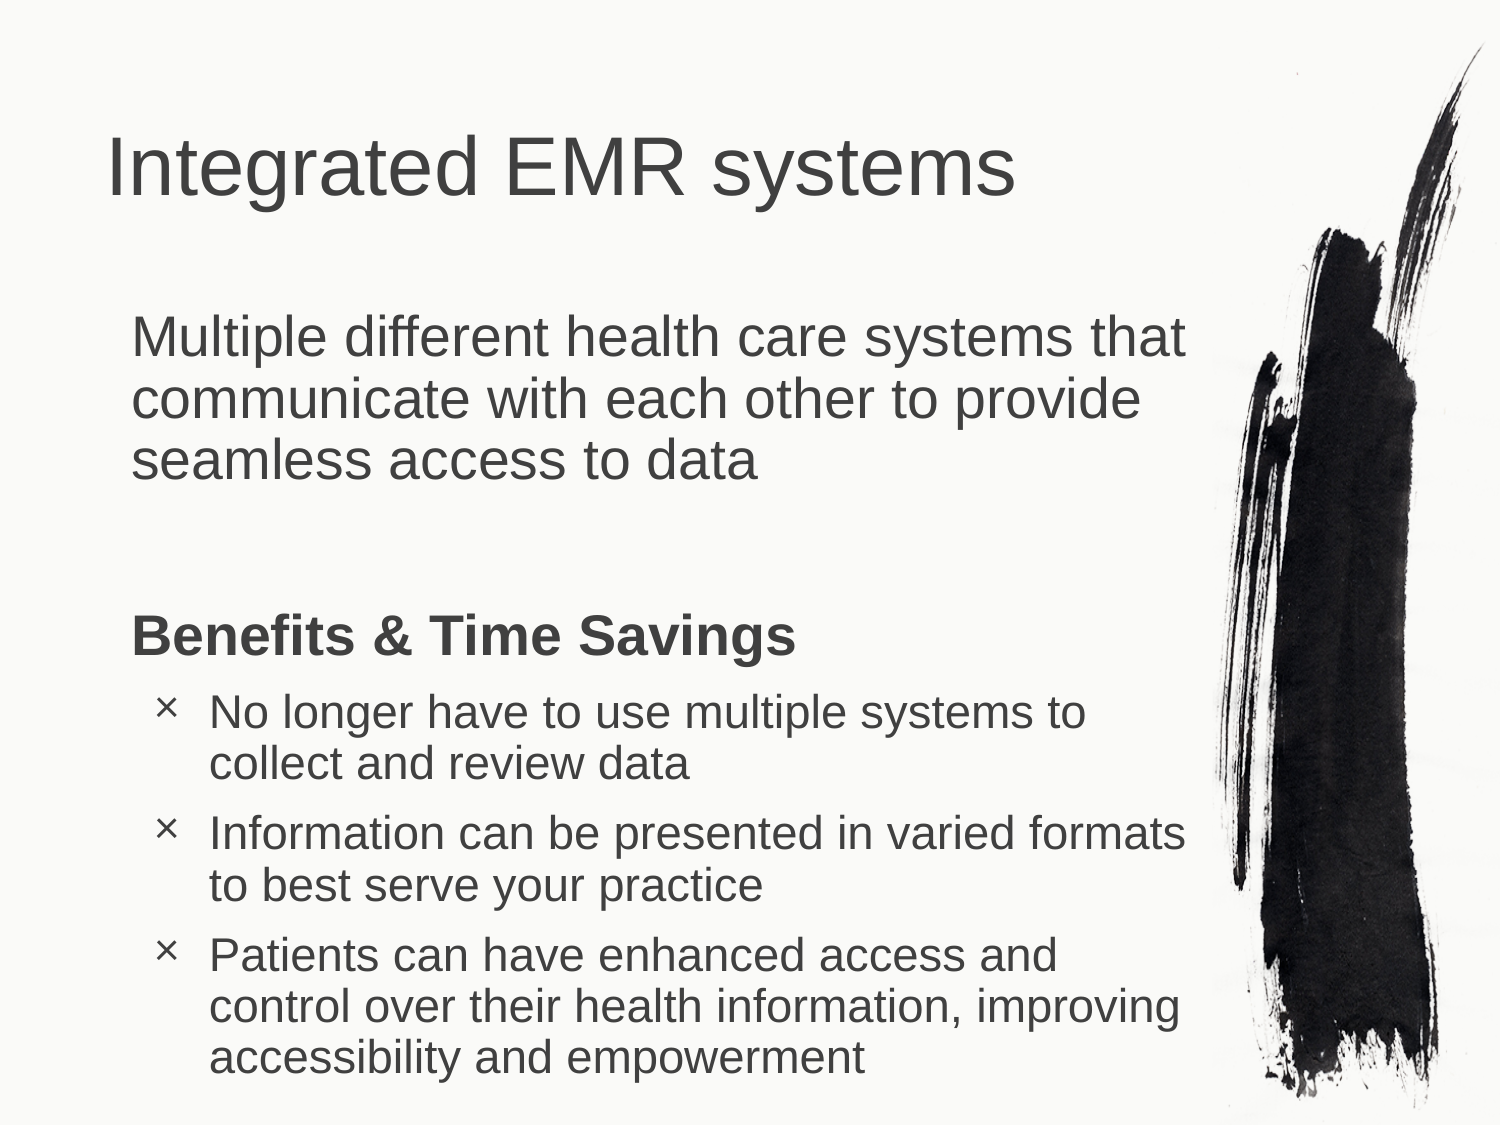

# Integrated EMR systems
Multiple different health care systems that communicate with each other to provide seamless access to data

Benefits & Time Savings
No longer have to use multiple systems to collect and review data
Information can be presented in varied formats to best serve your practice
Patients can have enhanced access and control over their health information, improving accessibility and empowerment